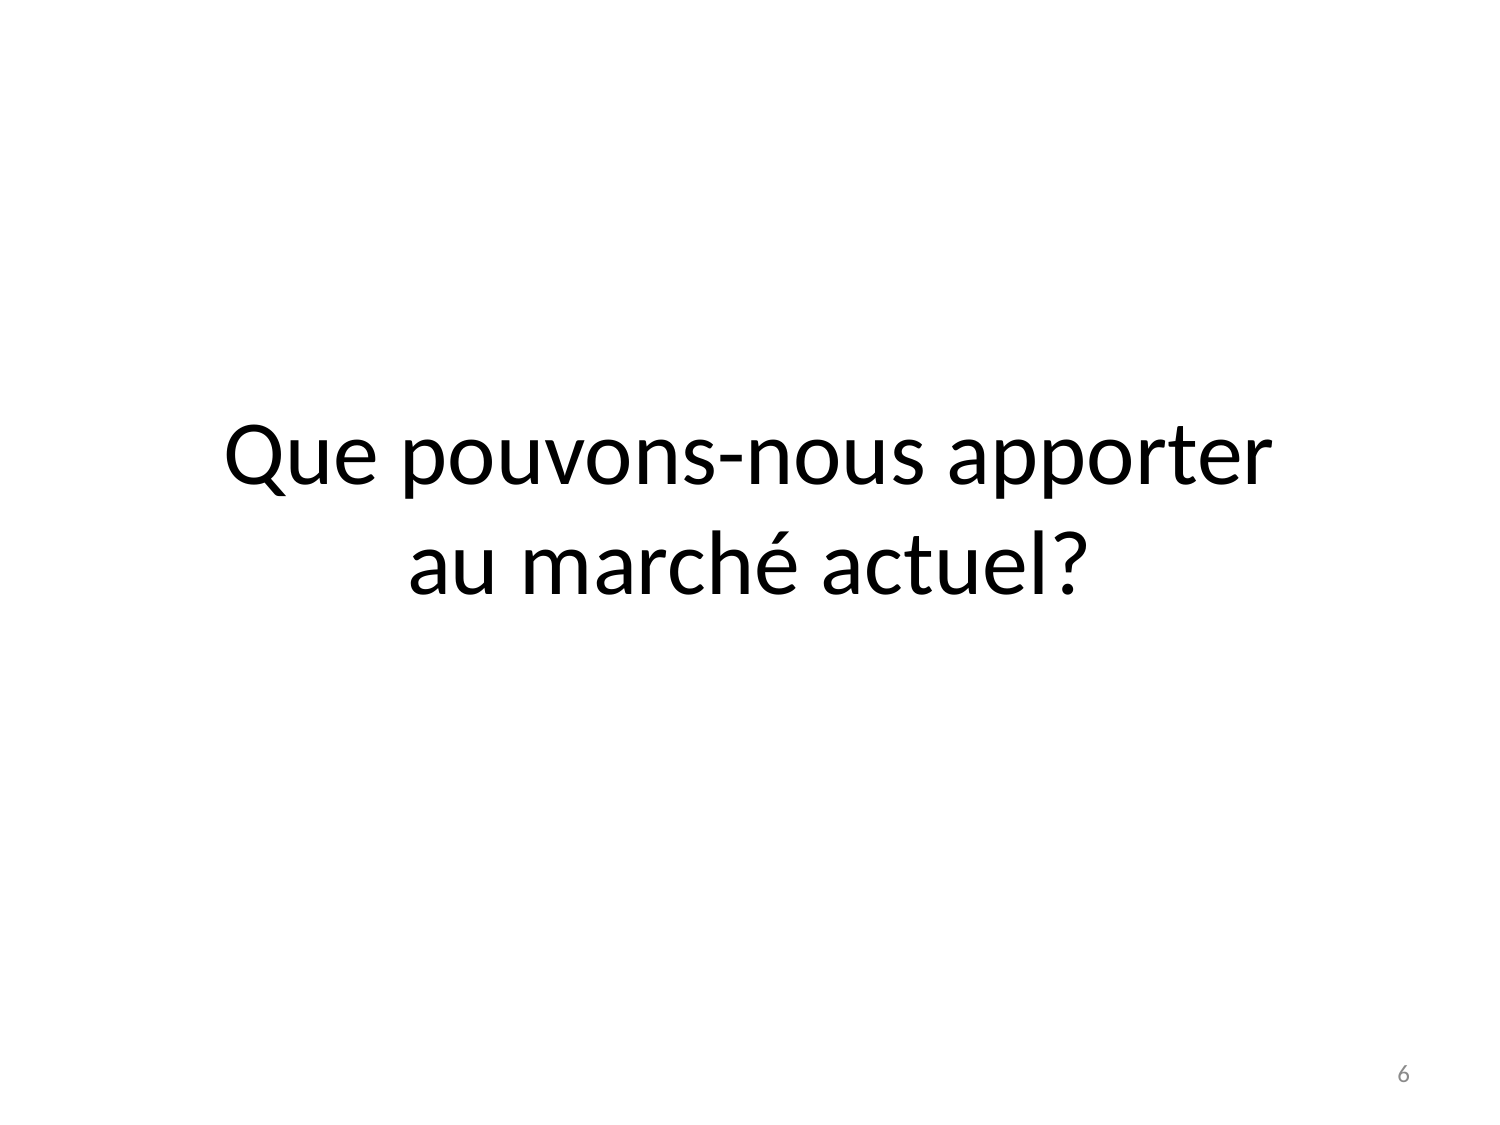

Que pouvons-nous apporter au marché actuel?
6